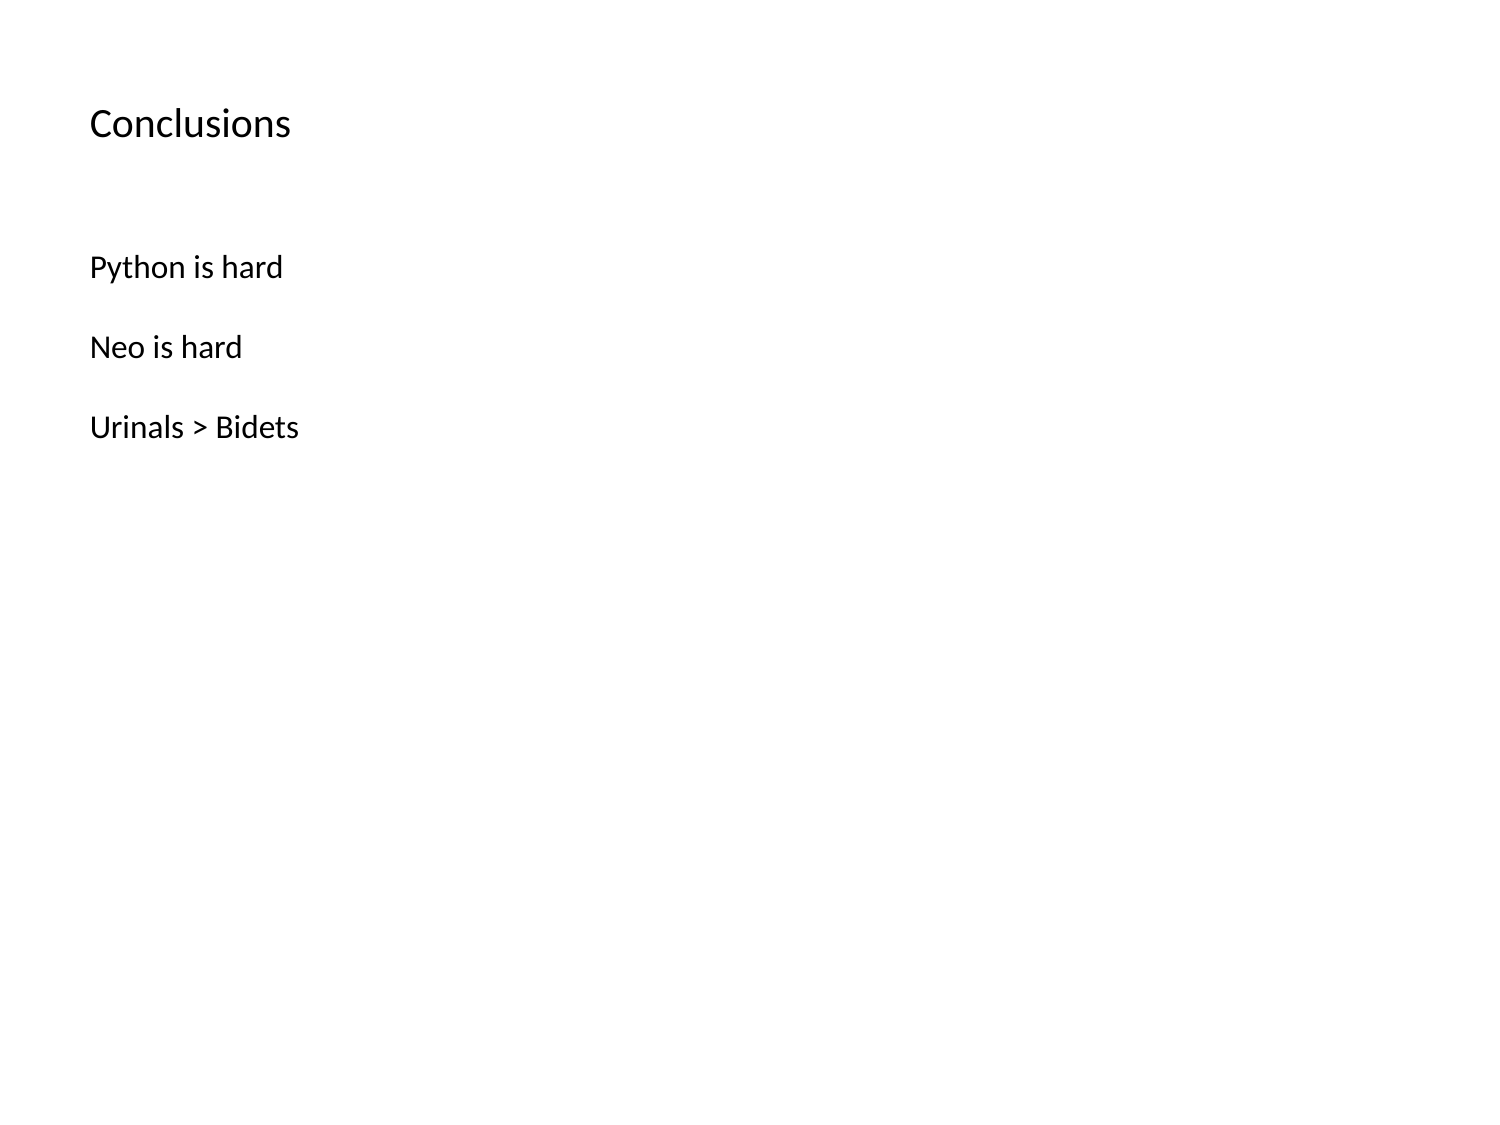

Conclusions

Python is hard

Neo is hard

Urinals > Bidets